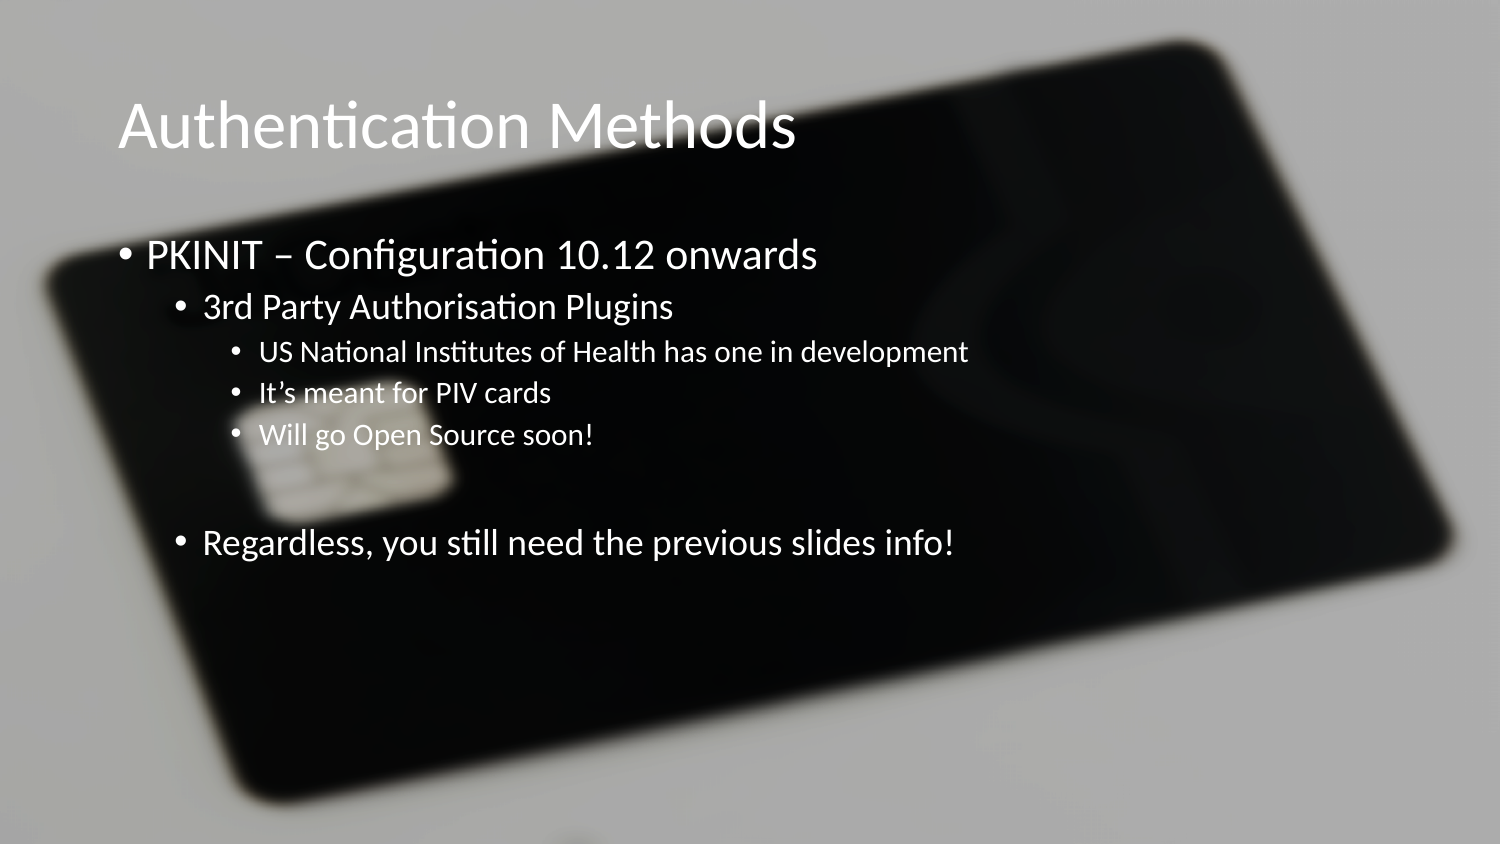

# Authentication Methods
PKINIT – Configuration 10.12 onwards
3rd Party Authorisation Plugins
US National Institutes of Health has one in development
It’s meant for PIV cards
Will go Open Source soon!

Regardless, you still need the previous slides info!